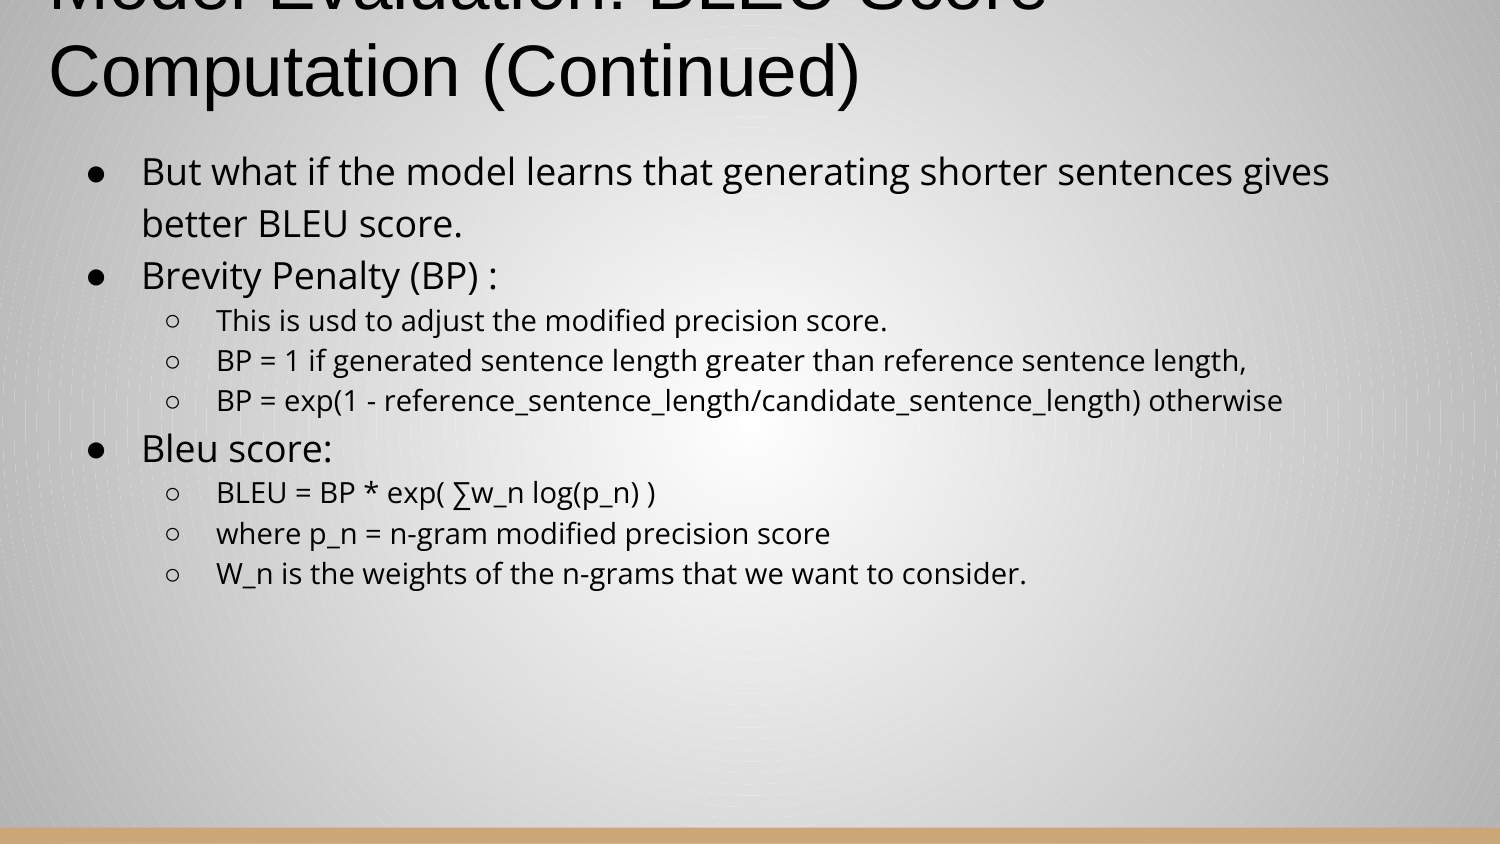

# Model Evaluation: BLEU Score Computation (Continued)
But what if the model learns that generating shorter sentences gives better BLEU score.
Brevity Penalty (BP) :
This is usd to adjust the modified precision score.
BP = 1 if generated sentence length greater than reference sentence length,
BP = exp(1 - reference_sentence_length/candidate_sentence_length) otherwise
Bleu score:
BLEU = BP * exp( ∑w_n log(p_n) )
where p_n = n-gram modified precision score
W_n is the weights of the n-grams that we want to consider.